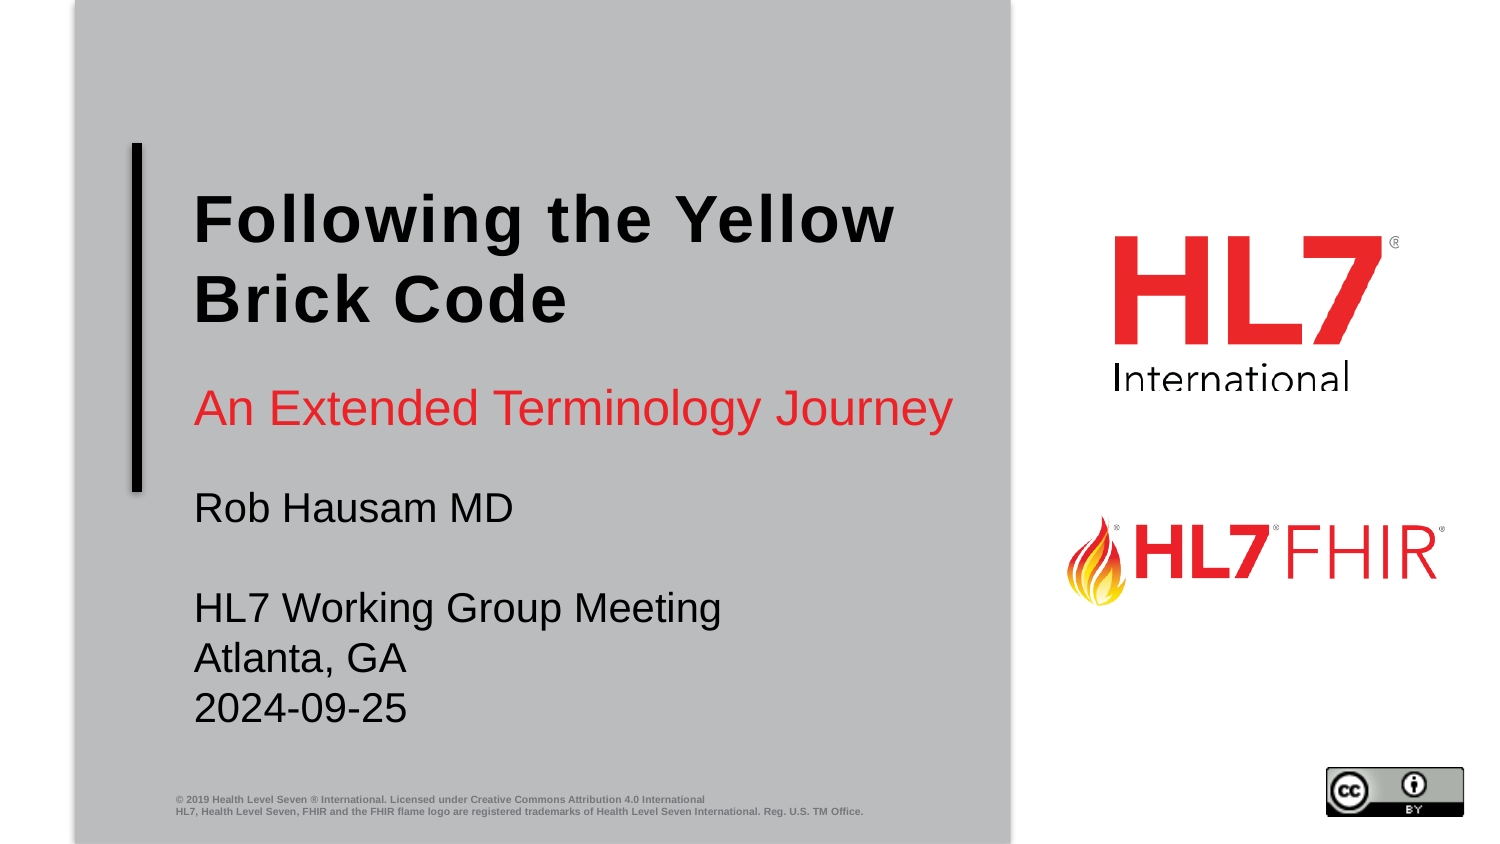

# Following the Yellow Brick Code
An Extended Terminology Journey
Rob Hausam MD
HL7 Working Group Meeting
Atlanta, GA
2024-09-25
© 2019 Health Level Seven ® International. Licensed under Creative Commons Attribution 4.0 International
HL7, Health Level Seven, FHIR and the FHIR flame logo are registered trademarks of Health Level Seven International. Reg. U.S. TM Office.